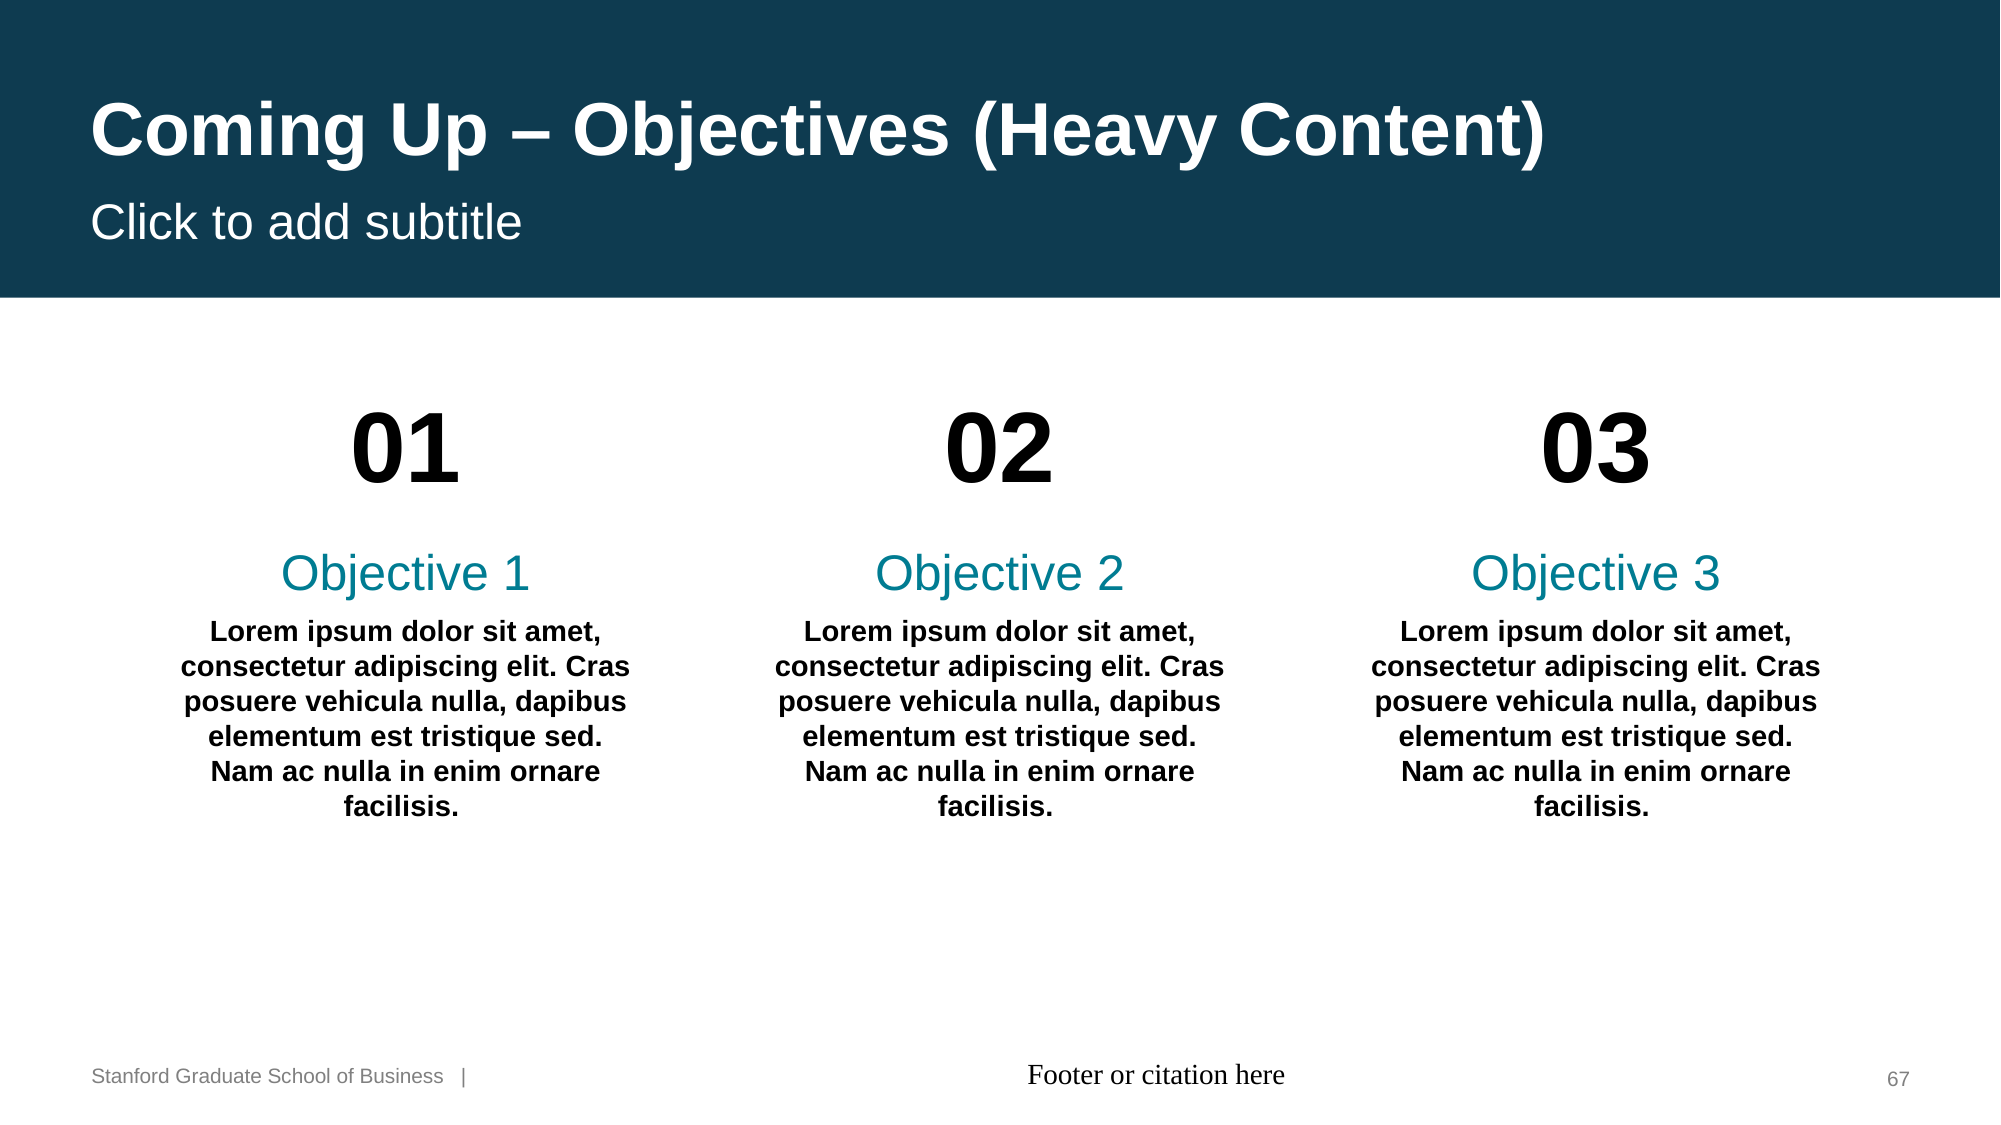

# Coming Up – Objectives (Heavy Content)
Click to add subtitle
01
Objective 1
Lorem ipsum dolor sit amet, consectetur adipiscing elit. Cras posuere vehicula nulla, dapibus elementum est tristique sed. Nam ac nulla in enim ornare facilisis.
02
Objective 2
Lorem ipsum dolor sit amet, consectetur adipiscing elit. Cras posuere vehicula nulla, dapibus elementum est tristique sed. Nam ac nulla in enim ornare facilisis.

03
Objective 3
Lorem ipsum dolor sit amet, consectetur adipiscing elit. Cras posuere vehicula nulla, dapibus elementum est tristique sed. Nam ac nulla in enim ornare facilisis.

Footer or citation here
67